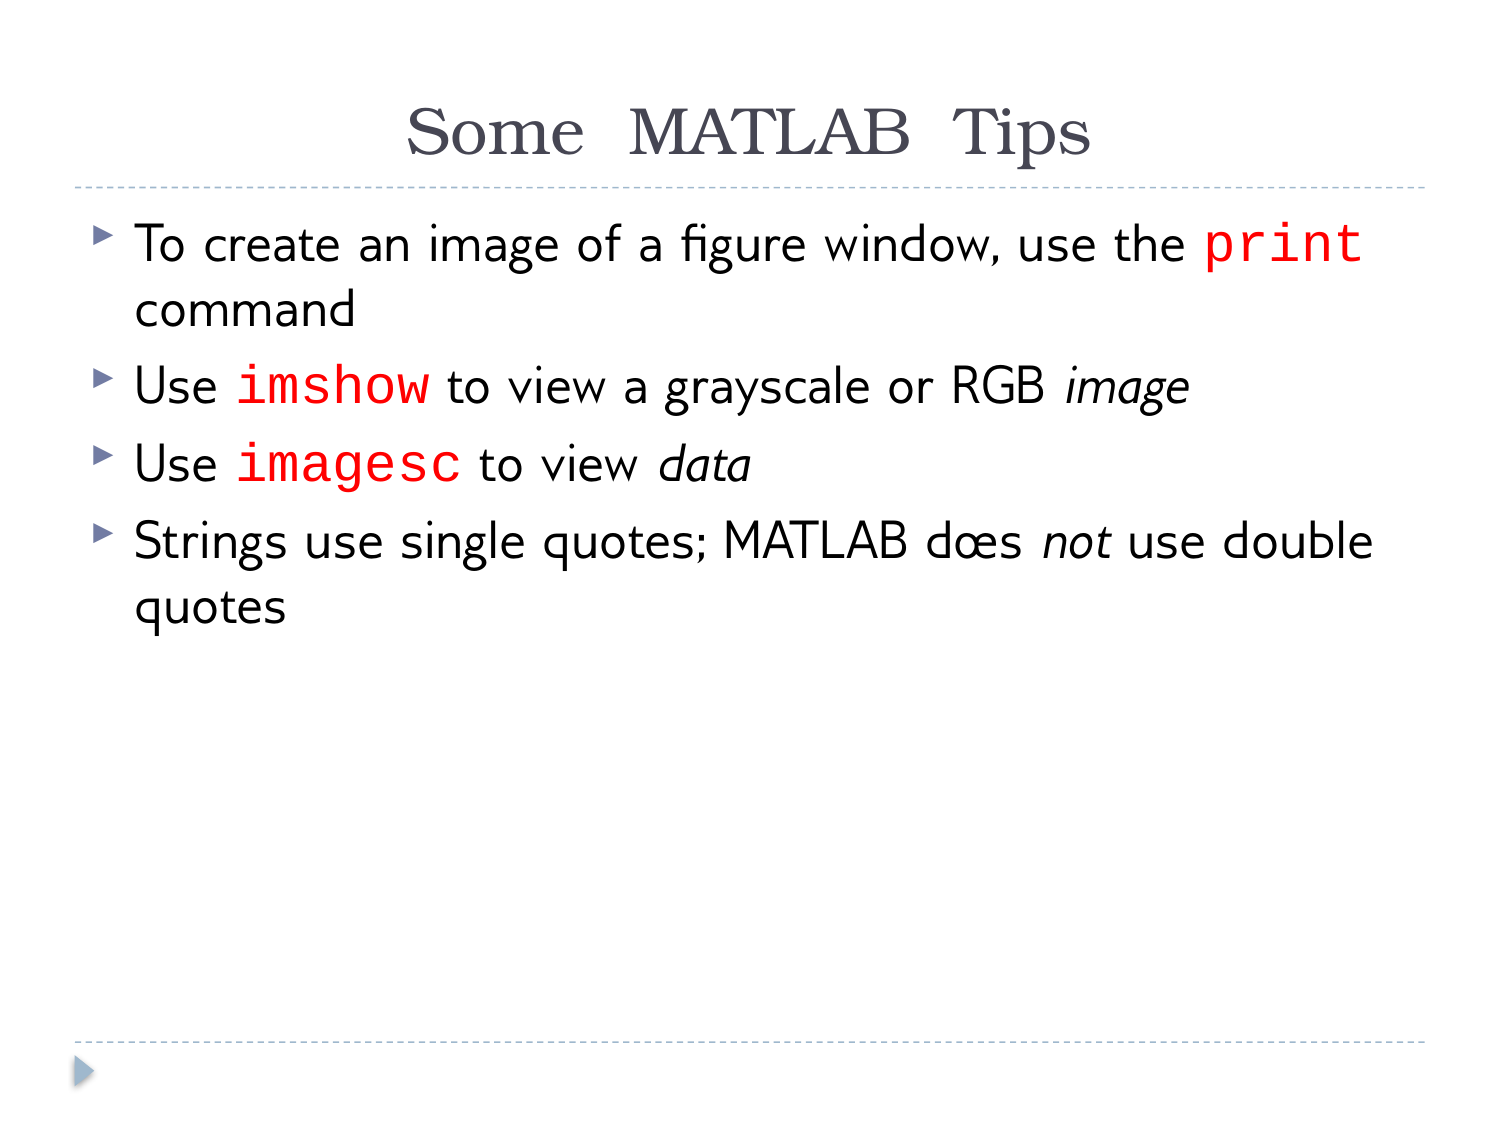

# Some  MATLAB  Tips
To create an image of a figure window, use the print command
Use imshow to view a grayscale or RGB image
Use imagesc to view data
Strings use single quotes; MATLAB does not use double quotes